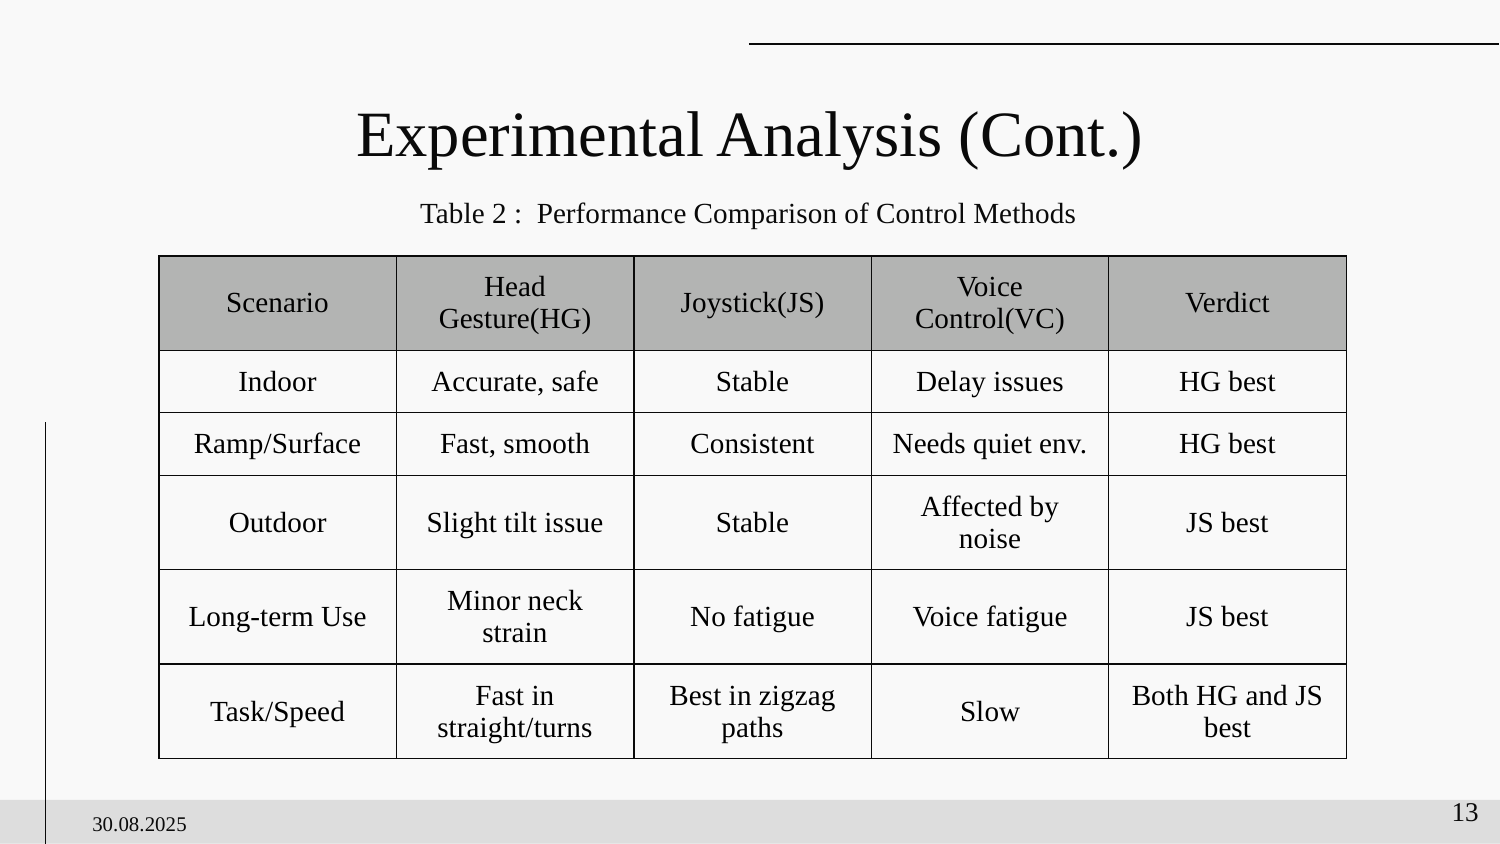

# Experimental Analysis (Cont.)
Table 2 :  Performance Comparison of Control Methods
| Scenario | Head Gesture(HG) | Joystick(JS) | Voice Control(VC) | Verdict |
| --- | --- | --- | --- | --- |
| Indoor | Accurate, safe | Stable | Delay issues | HG best |
| Ramp/Surface | Fast, smooth | Consistent | Needs quiet env. | HG best |
| Outdoor | Slight tilt issue | Stable | Affected by noise | JS best |
| Long-term Use | Minor neck strain | No fatigue | Voice fatigue | JS best |
| Task/Speed | Fast in straight/turns | Best in zigzag paths | Slow | Both HG and JS best |
13
30.08.2025